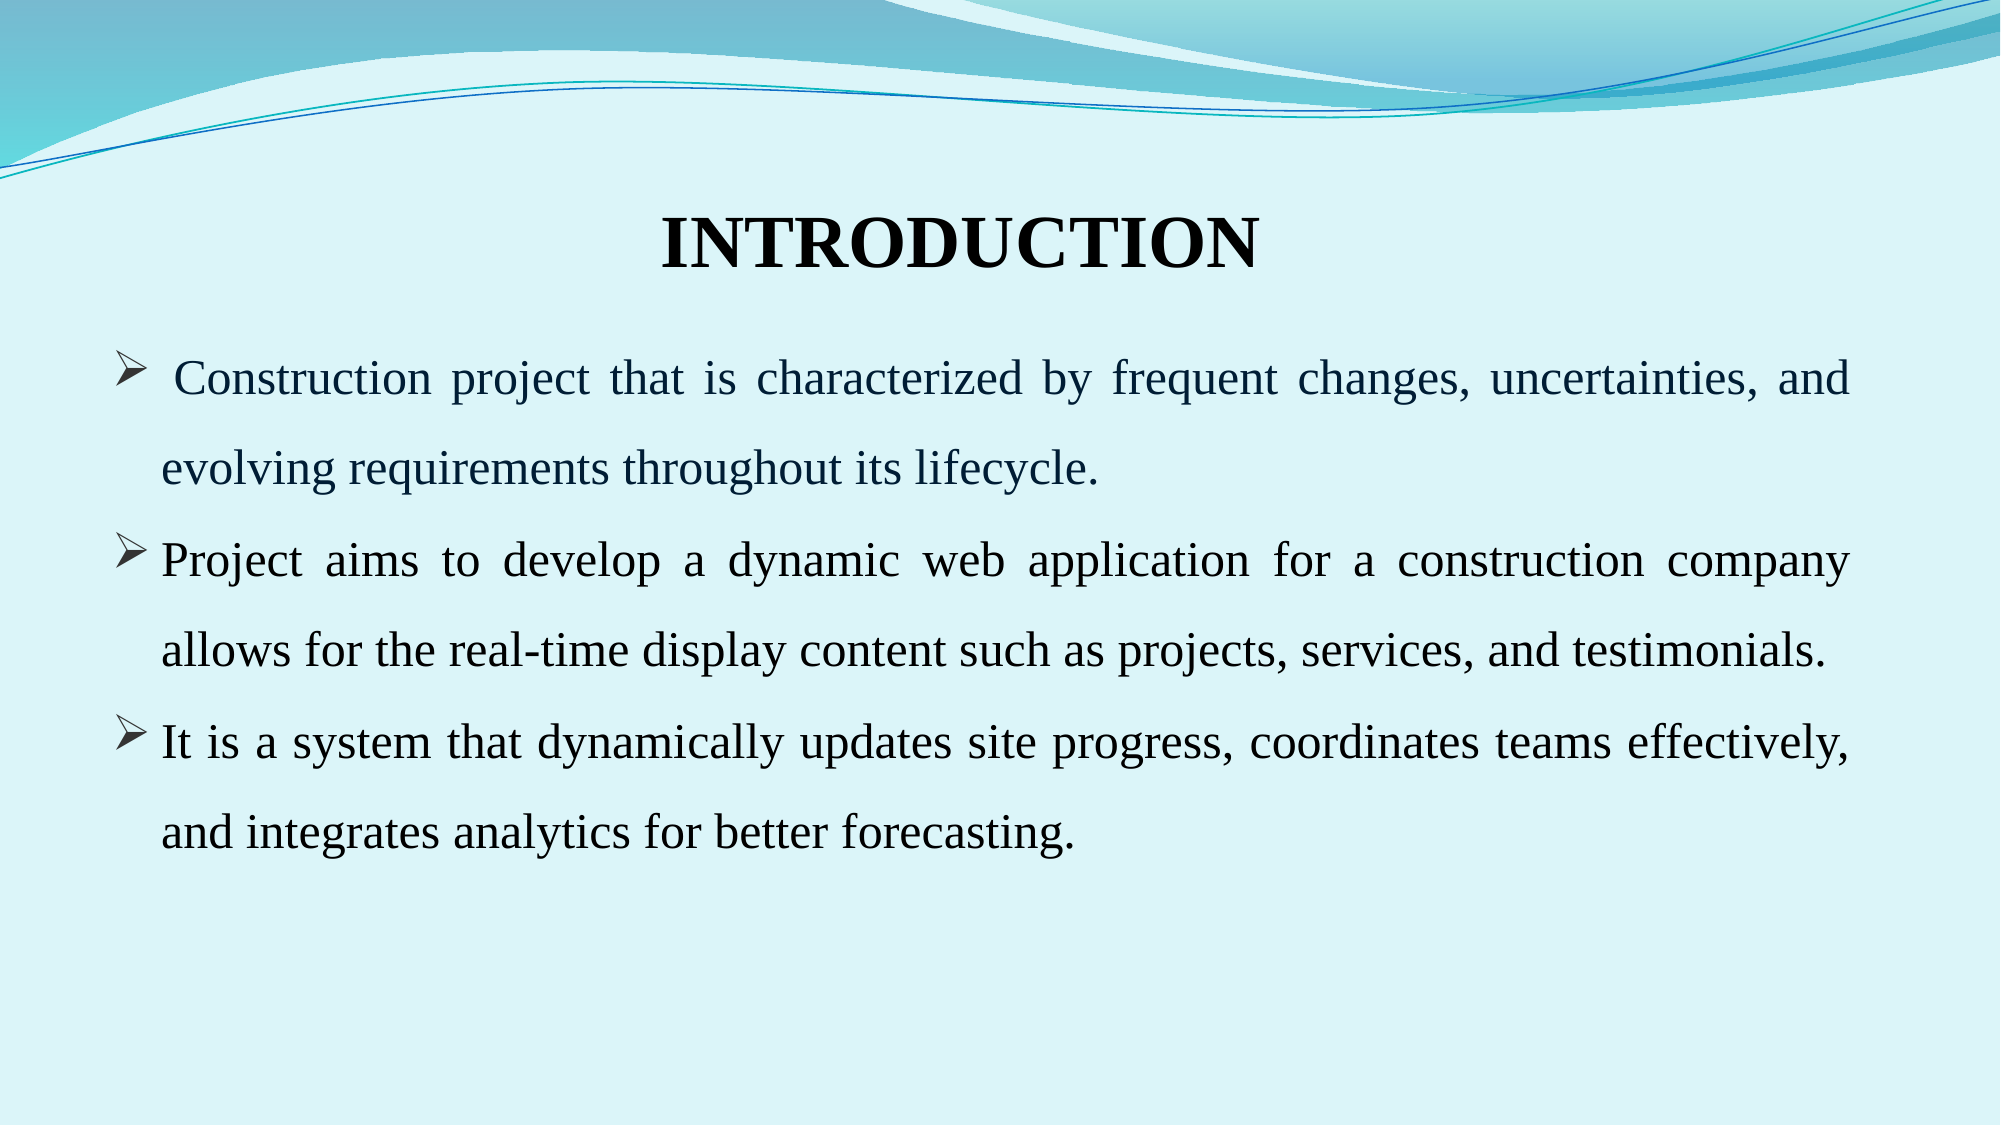

INTRODUCTION
 Construction project that is characterized by frequent changes, uncertainties, and evolving requirements throughout its lifecycle.
Project aims to develop a dynamic web application for a construction company allows for the real-time display content such as projects, services, and testimonials.
It is a system that dynamically updates site progress, coordinates teams effectively, and integrates analytics for better forecasting.